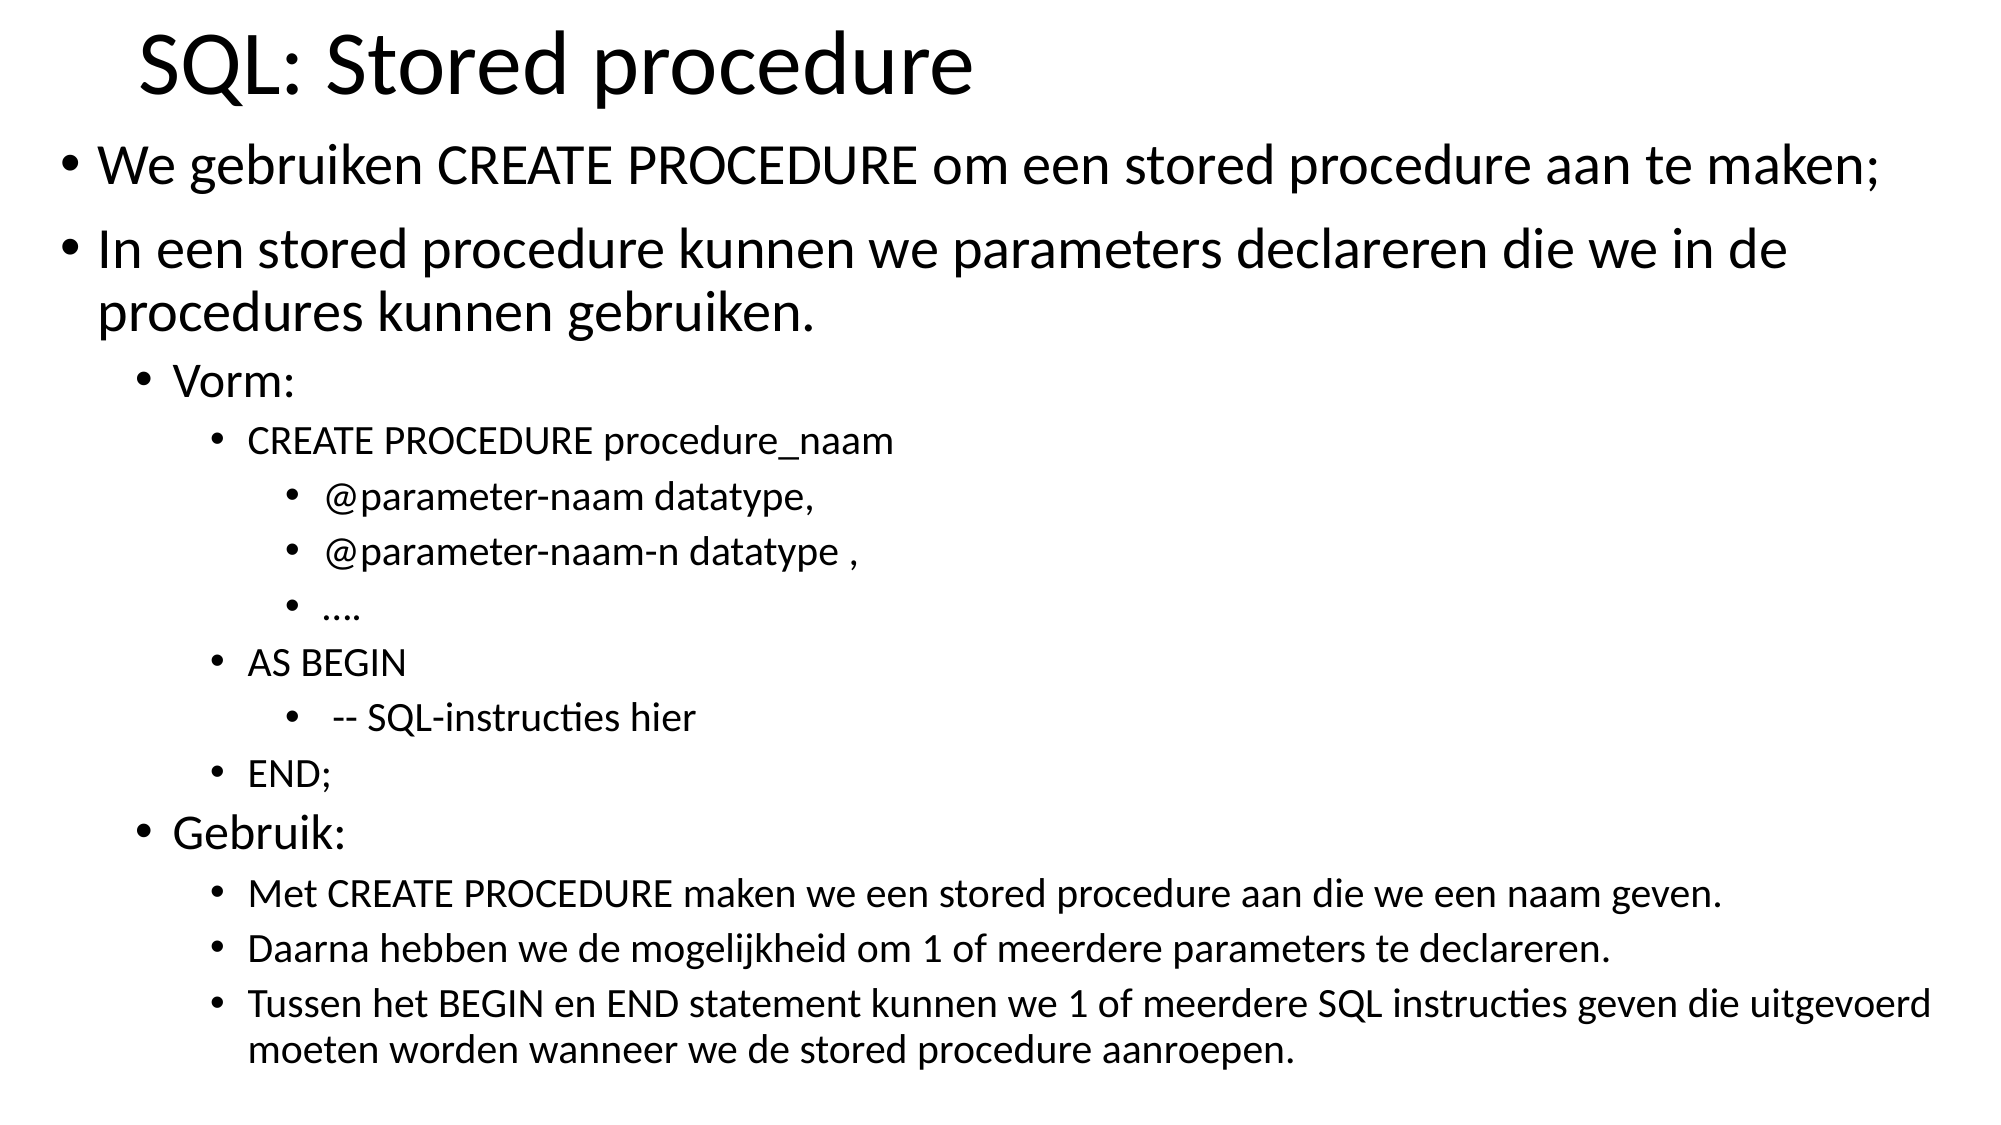

# SQL: Stored procedure
We gebruiken CREATE PROCEDURE om een stored procedure aan te maken;
In een stored procedure kunnen we parameters declareren die we in de procedures kunnen gebruiken.
Vorm:
CREATE PROCEDURE procedure_naam
@parameter-naam datatype,
@parameter-naam-n datatype ,
….
AS BEGIN
 -- SQL-instructies hier
END;
Gebruik:
Met CREATE PROCEDURE maken we een stored procedure aan die we een naam geven.
Daarna hebben we de mogelijkheid om 1 of meerdere parameters te declareren.
Tussen het BEGIN en END statement kunnen we 1 of meerdere SQL instructies geven die uitgevoerd moeten worden wanneer we de stored procedure aanroepen.